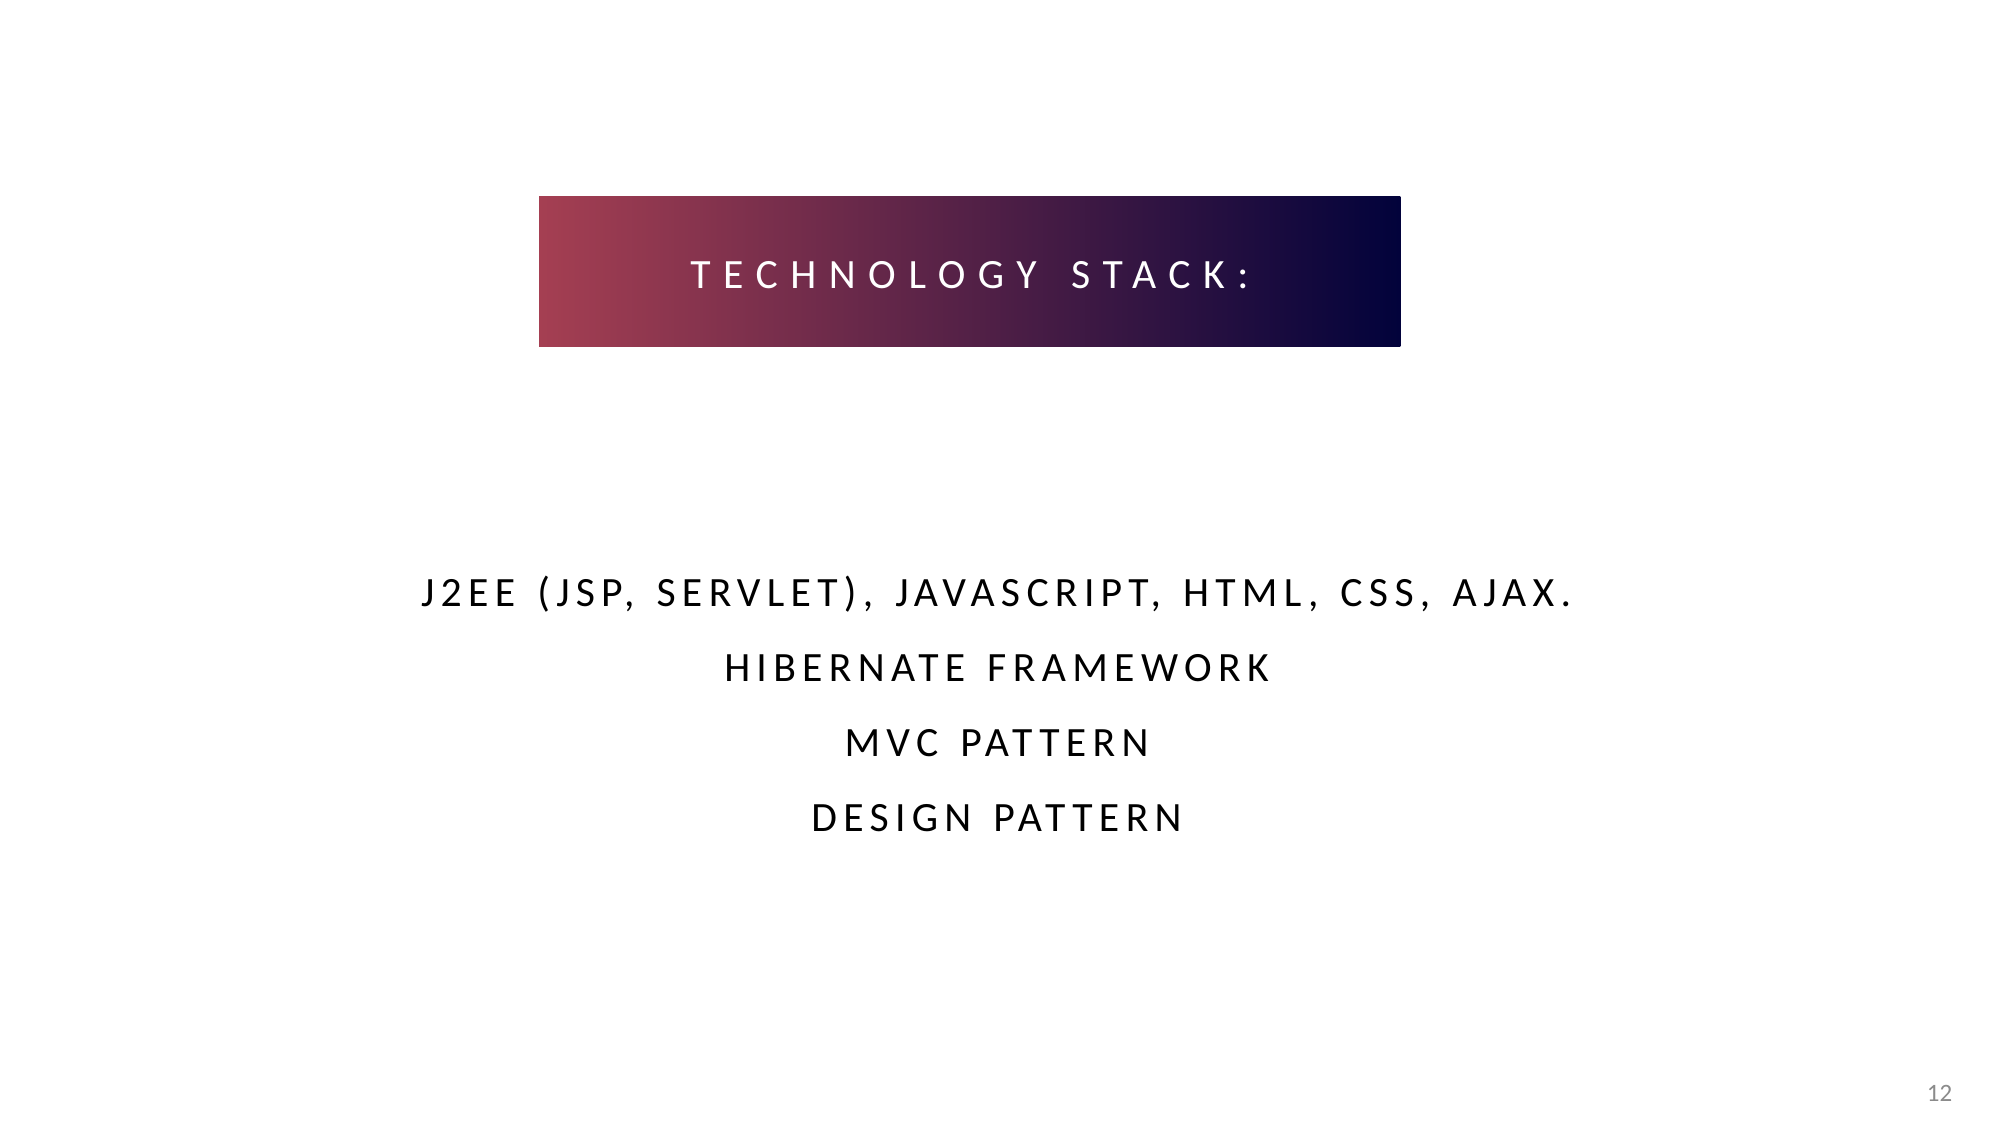

TECHNOLOGY STACK:
# J2EE (JSP, Servlet), JavaScript, HTML, CSS, AJAX. Hibernate Framework MVC Pattern Design Pattern
12